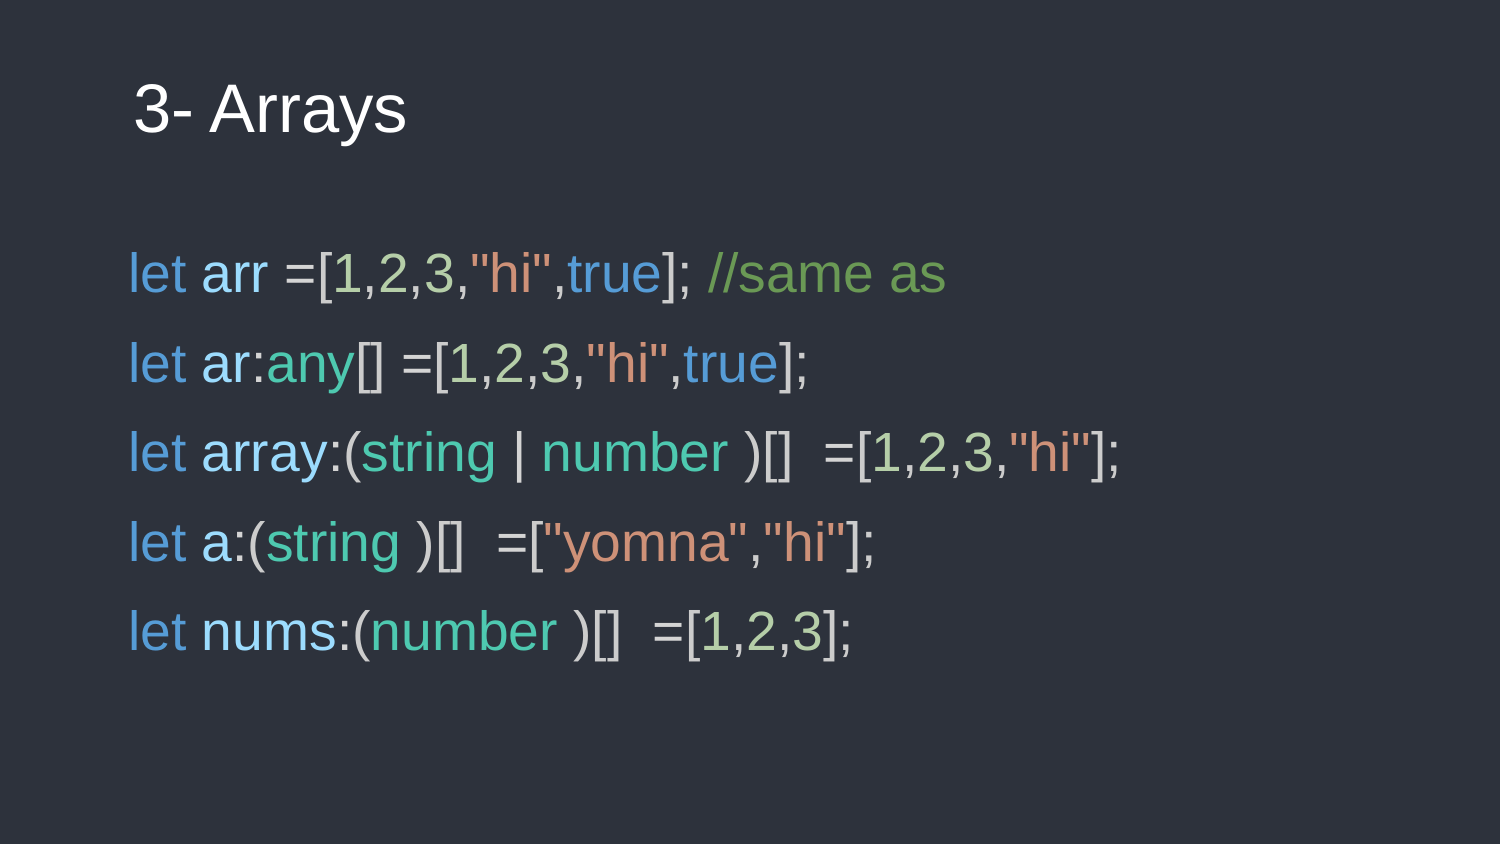

# 3- Arrays
let arr =[1,2,3,"hi",true]; //same as
let ar:any[] =[1,2,3,"hi",true];
let array:(string | number )[]  =[1,2,3,"hi"];
let a:(string )[]  =["yomna","hi"];
let nums:(number )[]  =[1,2,3];